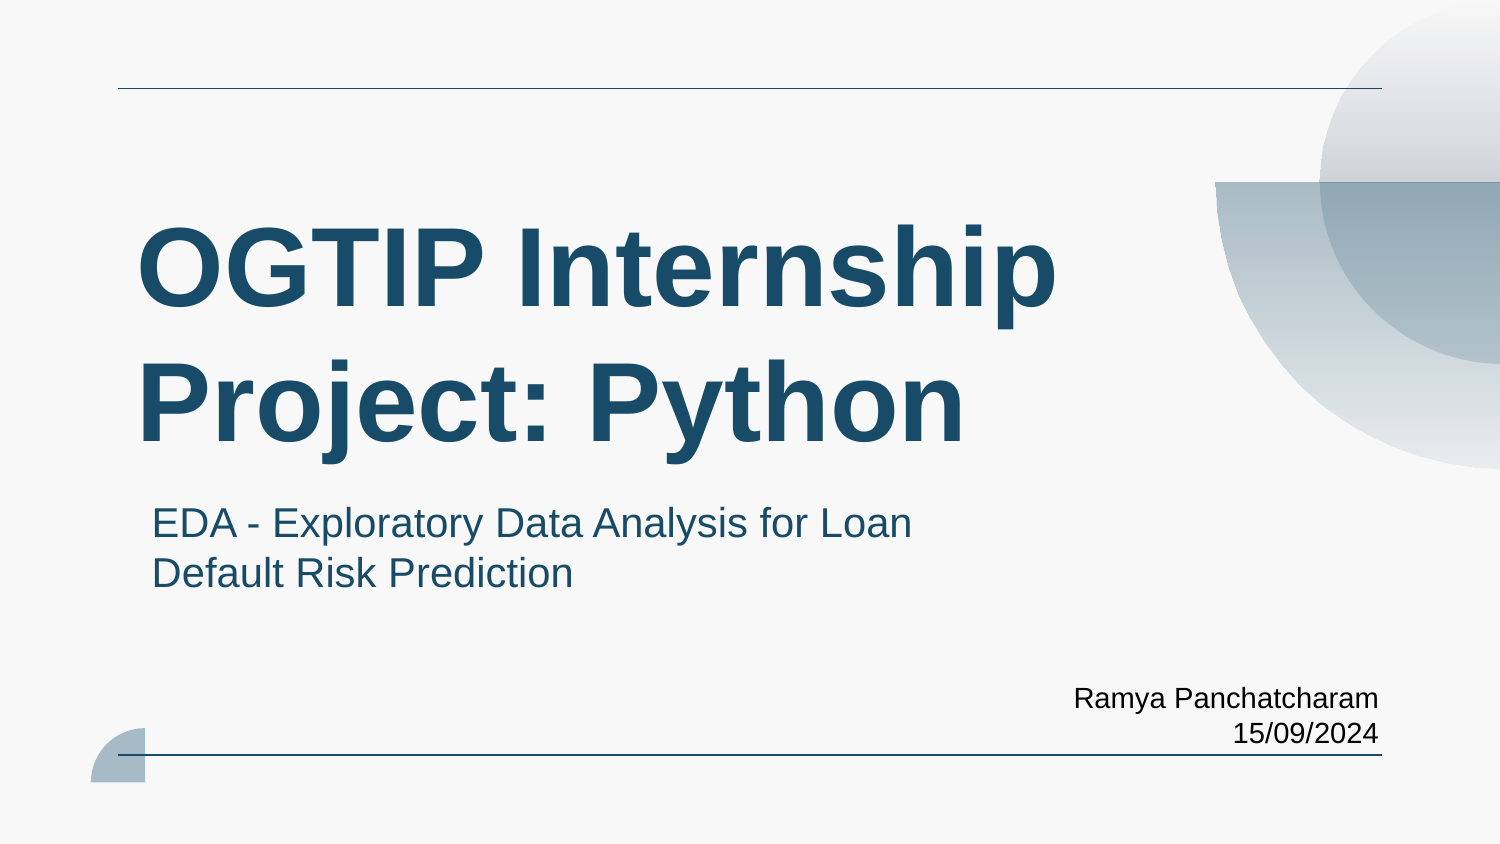

# OGTIP Internship Project: Python
EDA - Exploratory Data Analysis for Loan Default Risk Prediction
Ramya Panchatcharam
15/09/2024